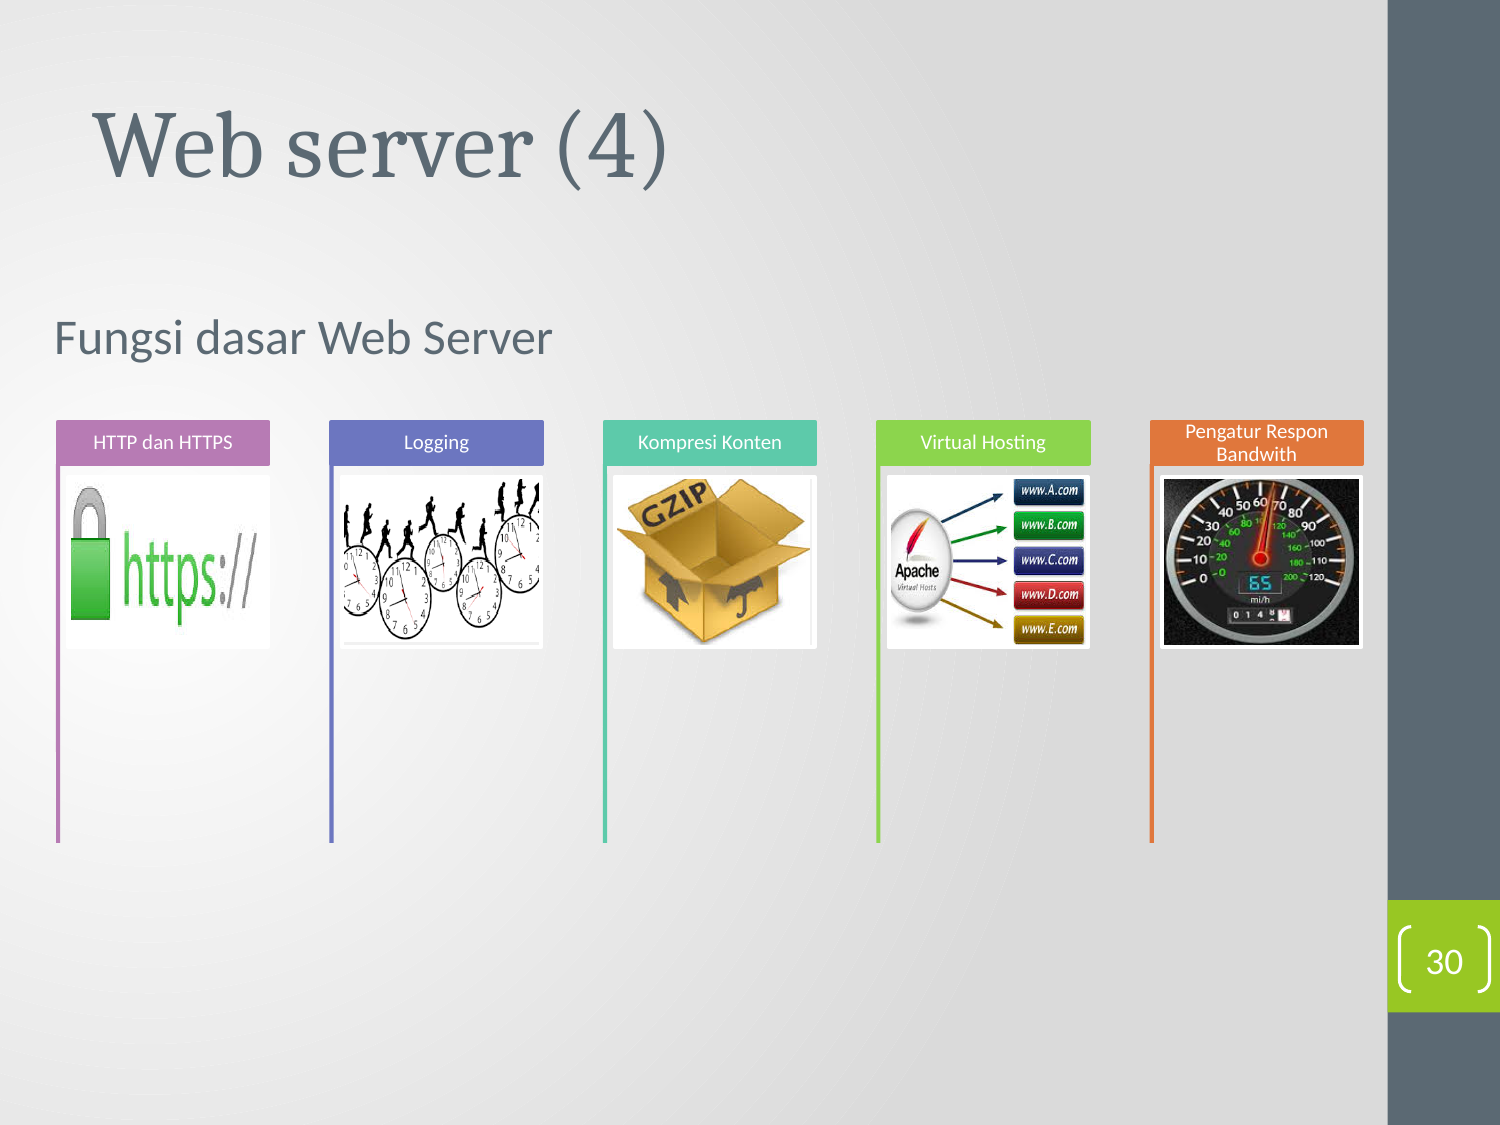

# Web server (4)
Fungsi dasar Web Server
HTTP dan HTTPS
Logging
Kompresi Konten
Virtual Hosting
Pengatur Respon Bandwith
30